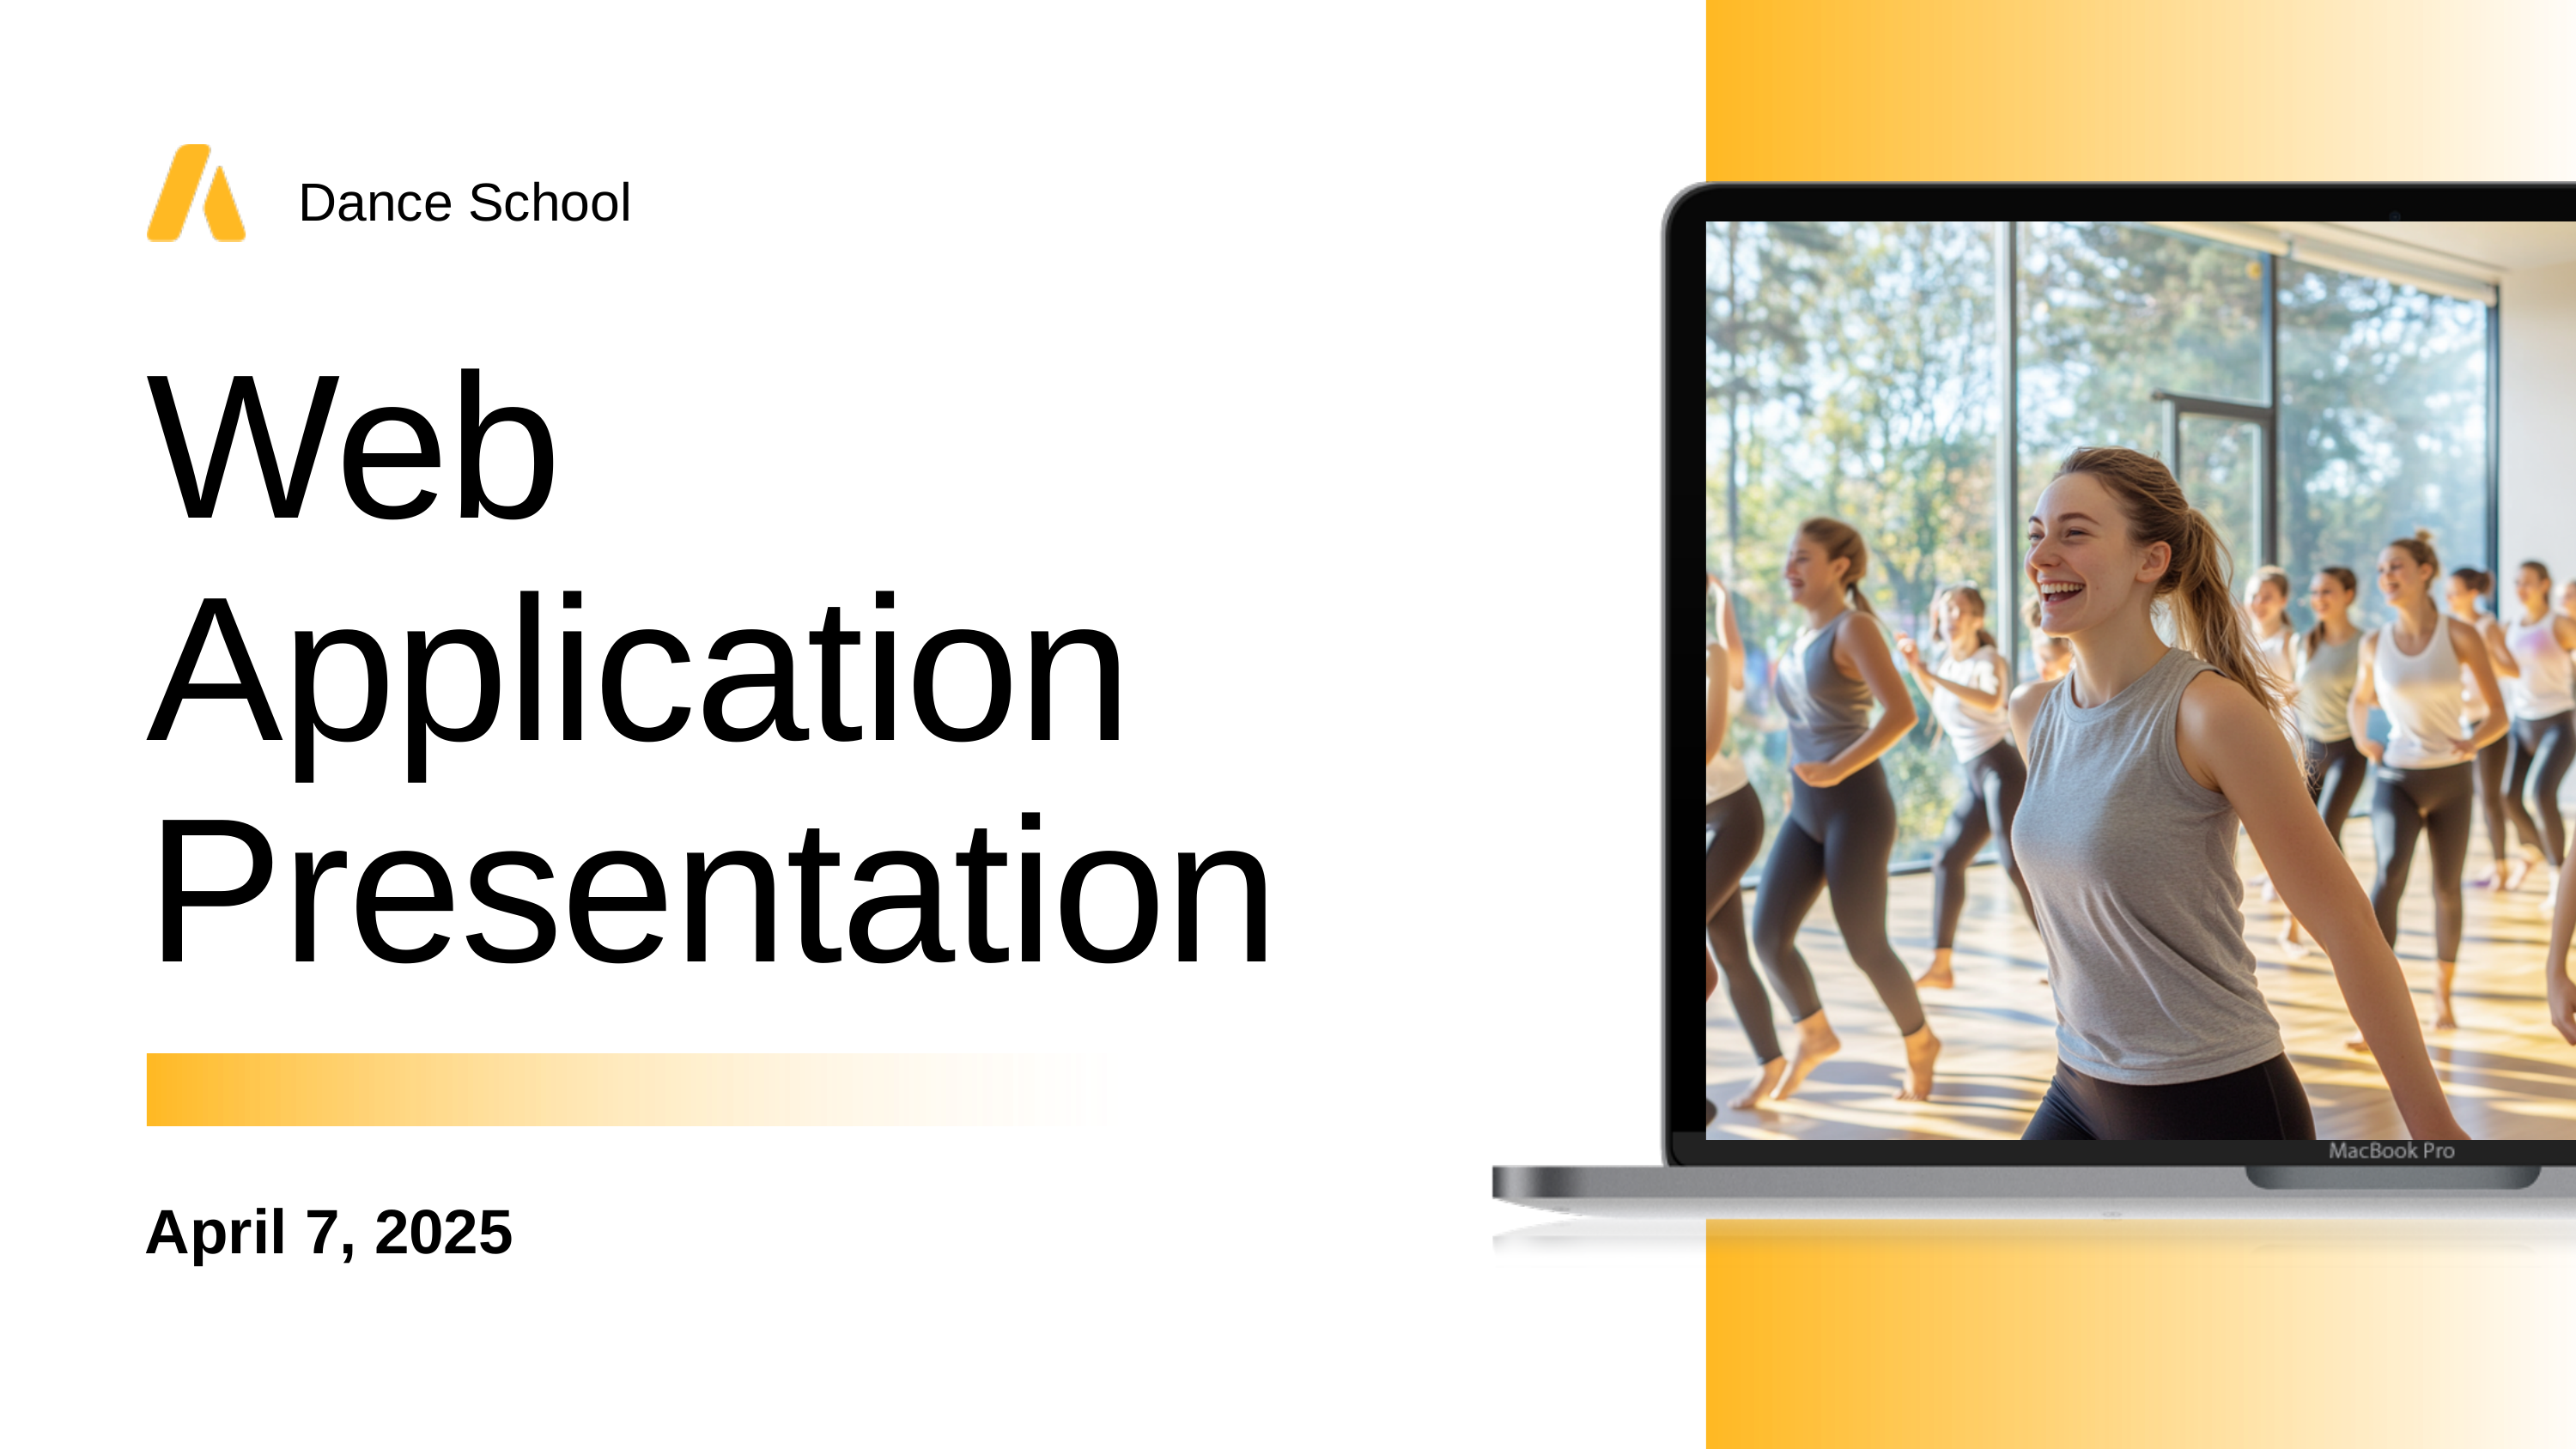

Dance School

Web Application Presentation

April 7, 2025